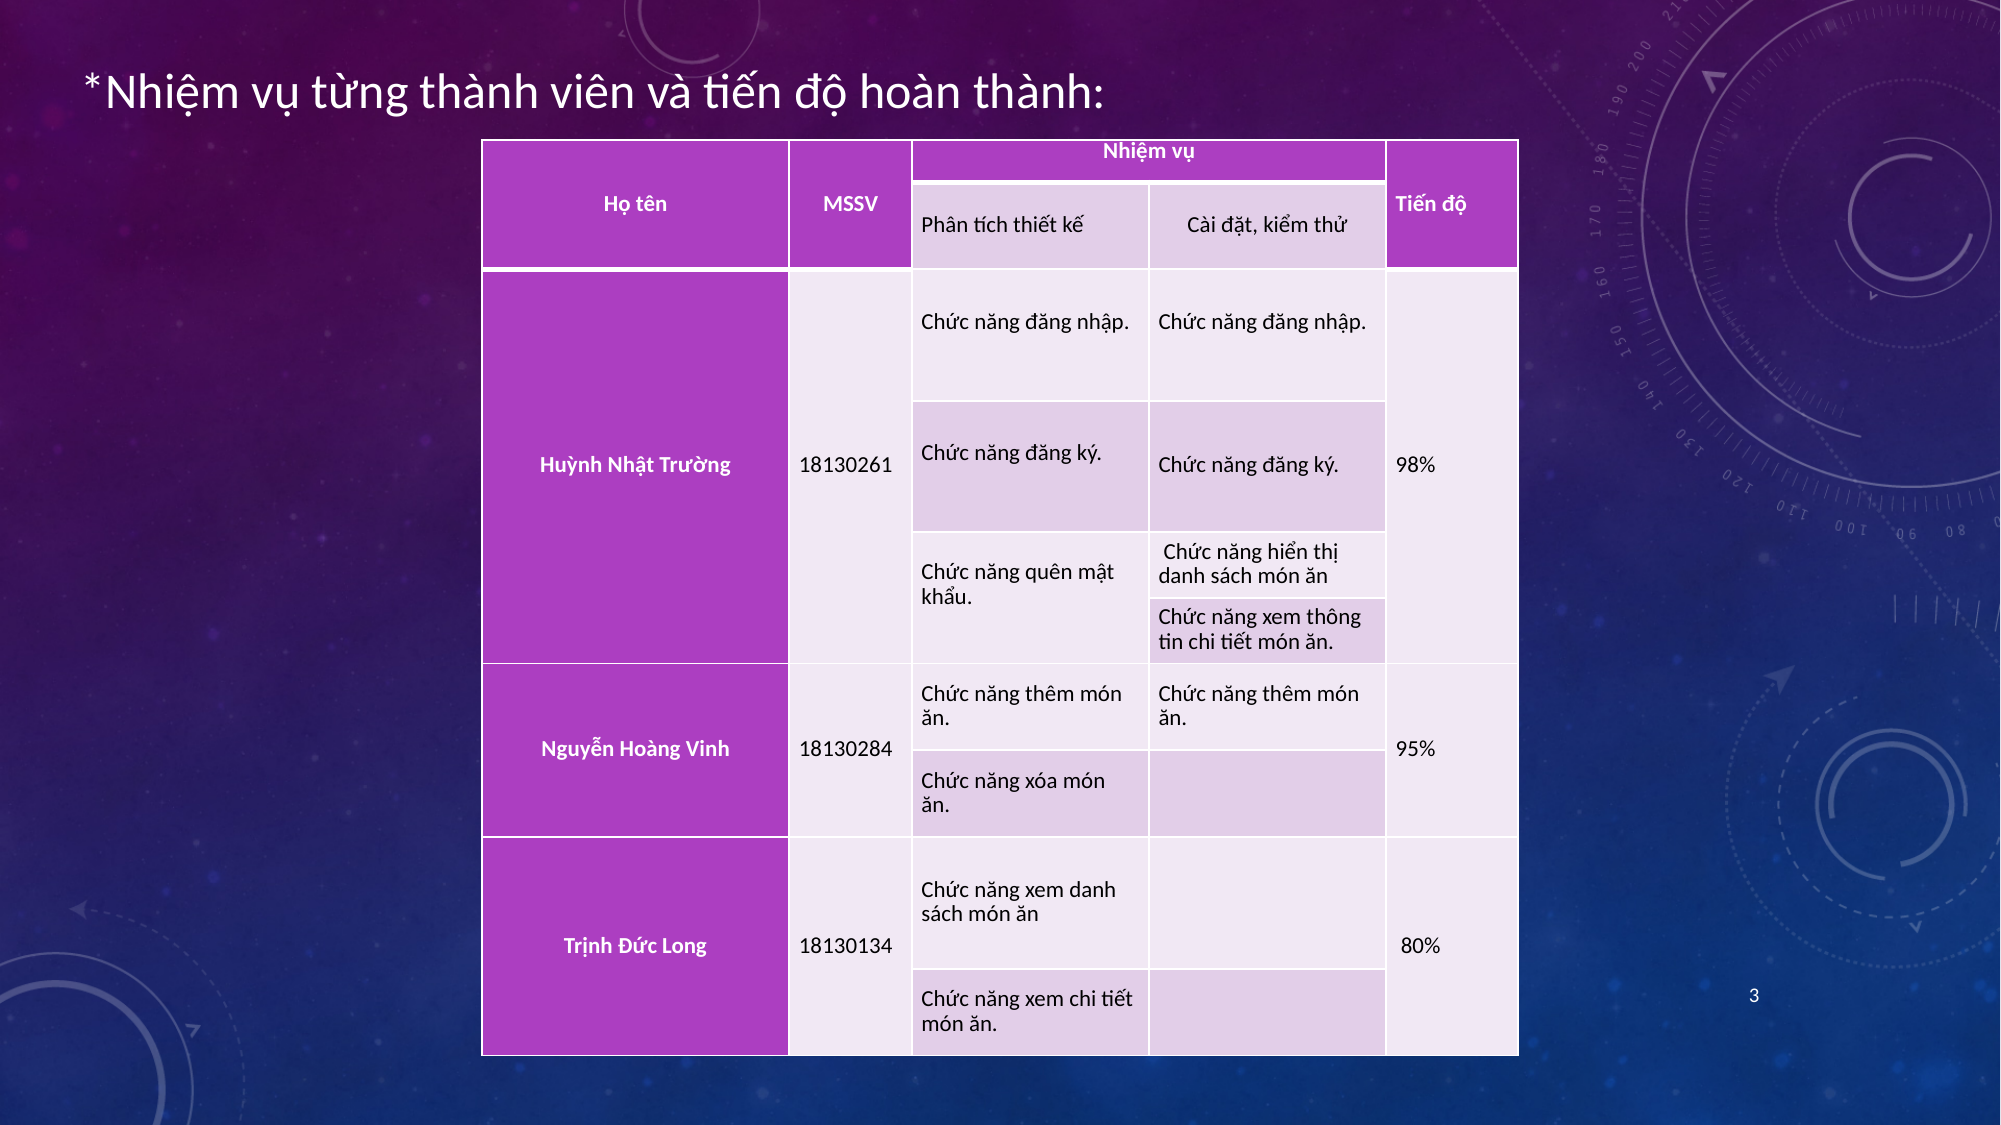

*Nhiệm vụ từng thành viên và tiến độ hoàn thành:
| Họ tên | MSSV | Nhiệm vụ |  | Tiến độ |
| --- | --- | --- | --- | --- |
|  |  | Phân tích thiết kế | Cài đặt, kiểm thử |  |
| Huỳnh Nhật Trường | 18130261 | Chức năng đăng nhập. | Chức năng đăng nhập. | 98% |
|  |  | Chức năng đăng ký. | Chức năng đăng ký. |  |
|  |  | Chức năng quên mật khẩu. | Chức năng hiển thị danh sách món ăn |  |
|  |  |  | Chức năng xem thông tin chi tiết món ăn. |  |
| Nguyễn Hoàng Vinh | 18130284 | Chức năng thêm món ăn. | Chức năng thêm món ăn. | 95% |
|  |  | Chức năng xóa món ăn. |  |  |
| Trịnh Đức Long | 18130134 | Chức năng xem danh sách món ăn |  | 80% |
|  |  | Chức năng xem chi tiết món ăn. |  |  |
3